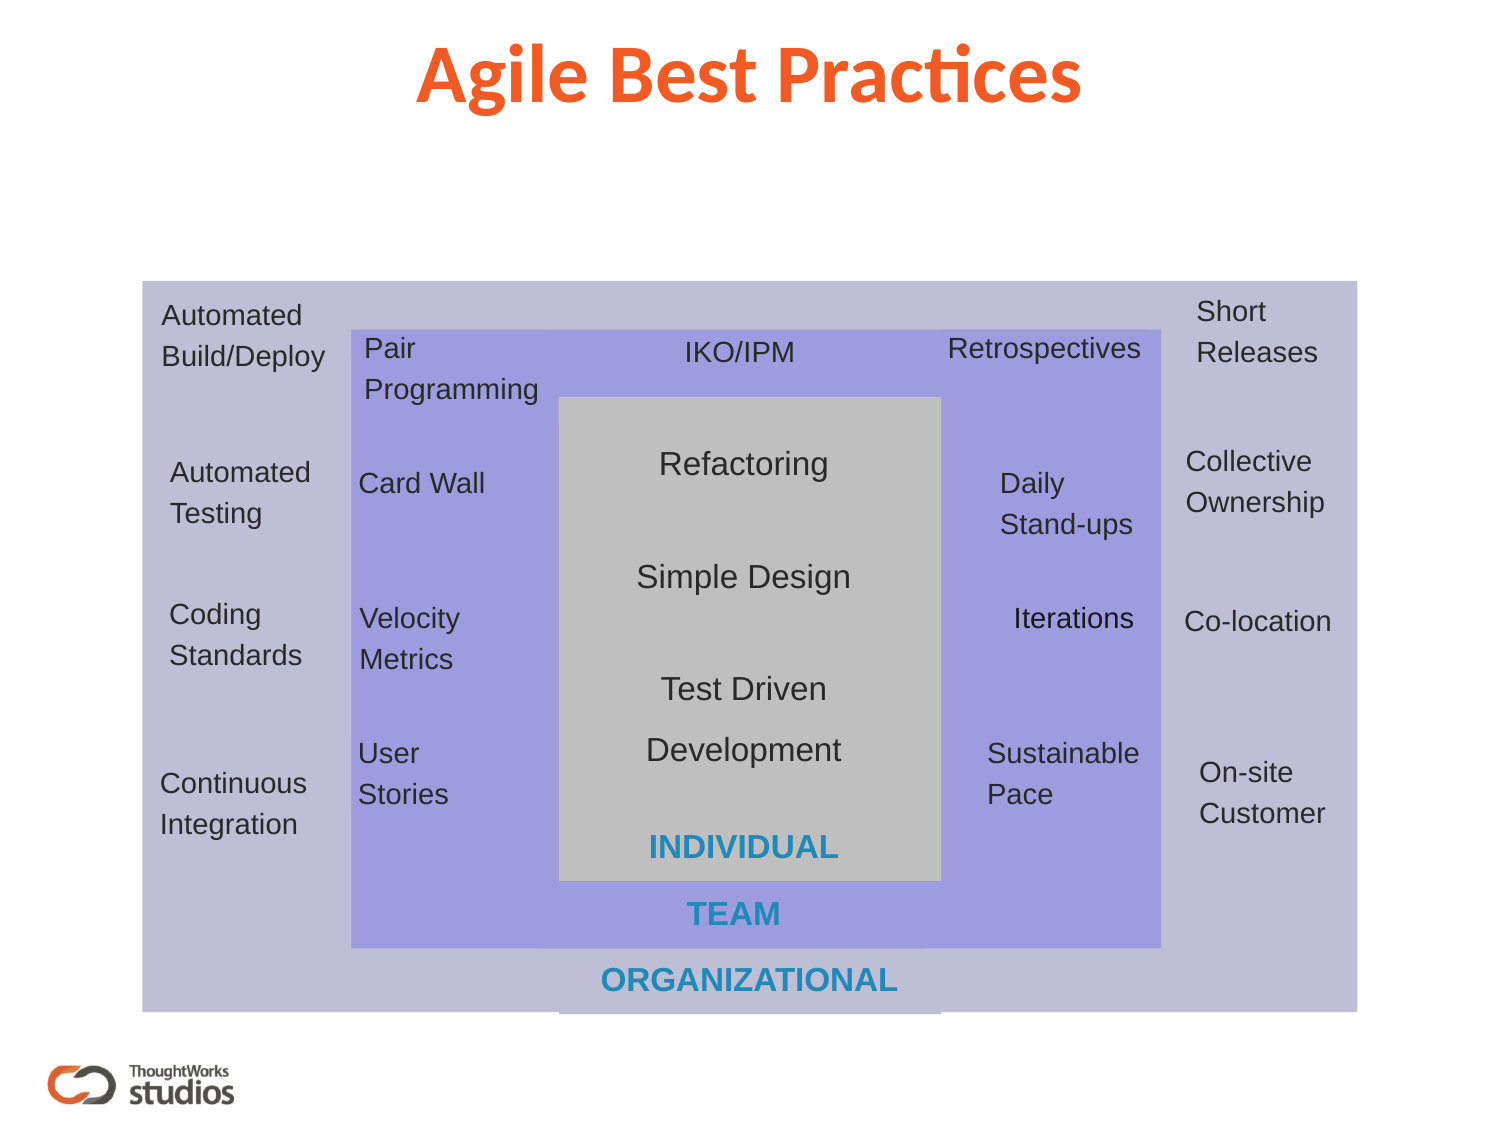

# Agile Best Practices

Short
Releases
Automated
Build/Deploy
Collective
Ownership
Automated
Testing
Coding
Standards
Co-location
On-site
Customer
Continuous
Integration
ORGANIZATIONAL

Pair
Programming
Retrospectives
IKO/IPM
Card Wall
Daily
Stand-ups
Velocity
Metrics
Iterations
User
Stories
Sustainable
Pace
TEAM

Refactoring
Simple Design
Test Driven
Development
INDIVIDUAL